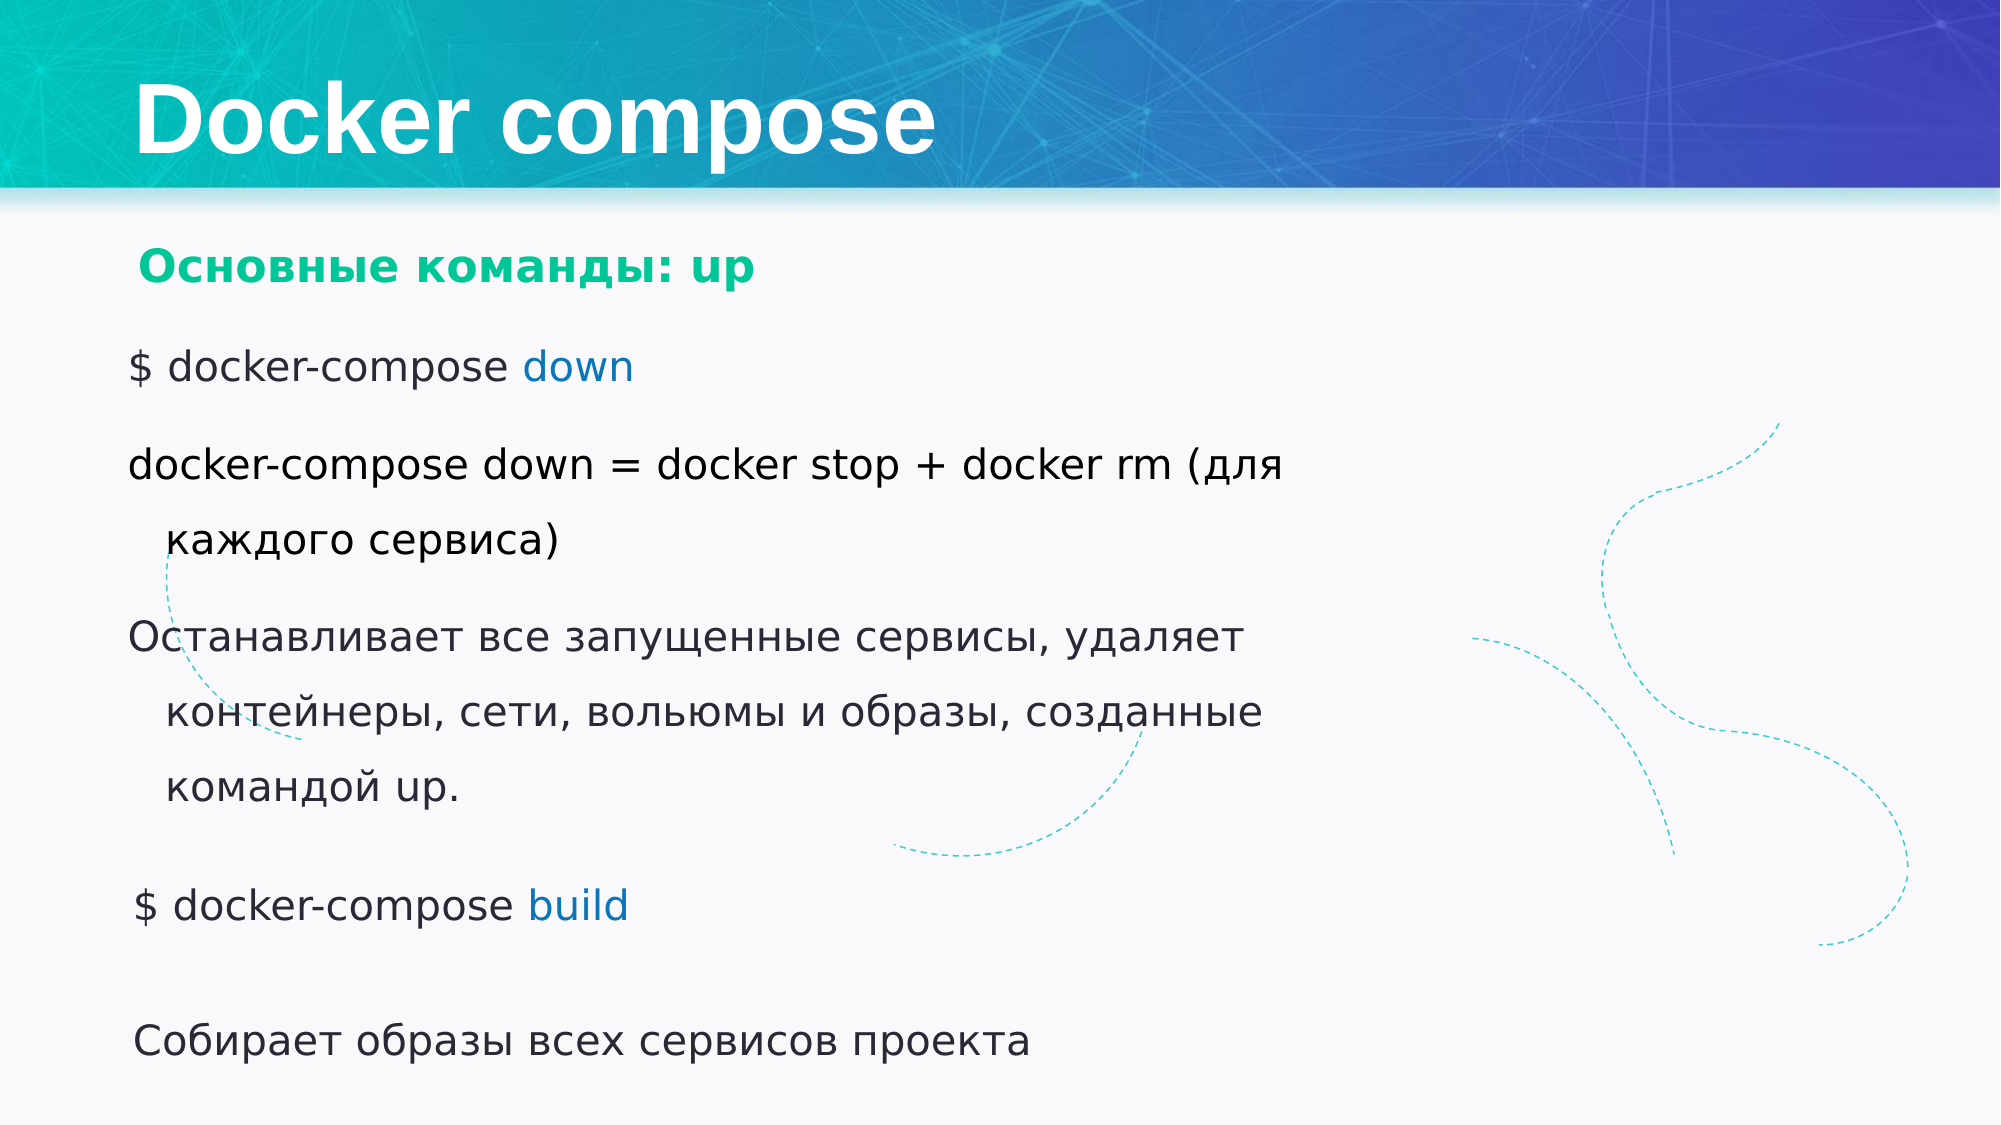

Docker compose
Основные команды: up
$ docker-compose down
docker-compose down = docker stop + docker rm (для каждого сервиса)
Останавливает все запущенные сервисы, удаляет контейнеры, сети, вольюмы и образы, созданные командой up.
$ docker-compose build

Собирает образы всех сервисов проекта